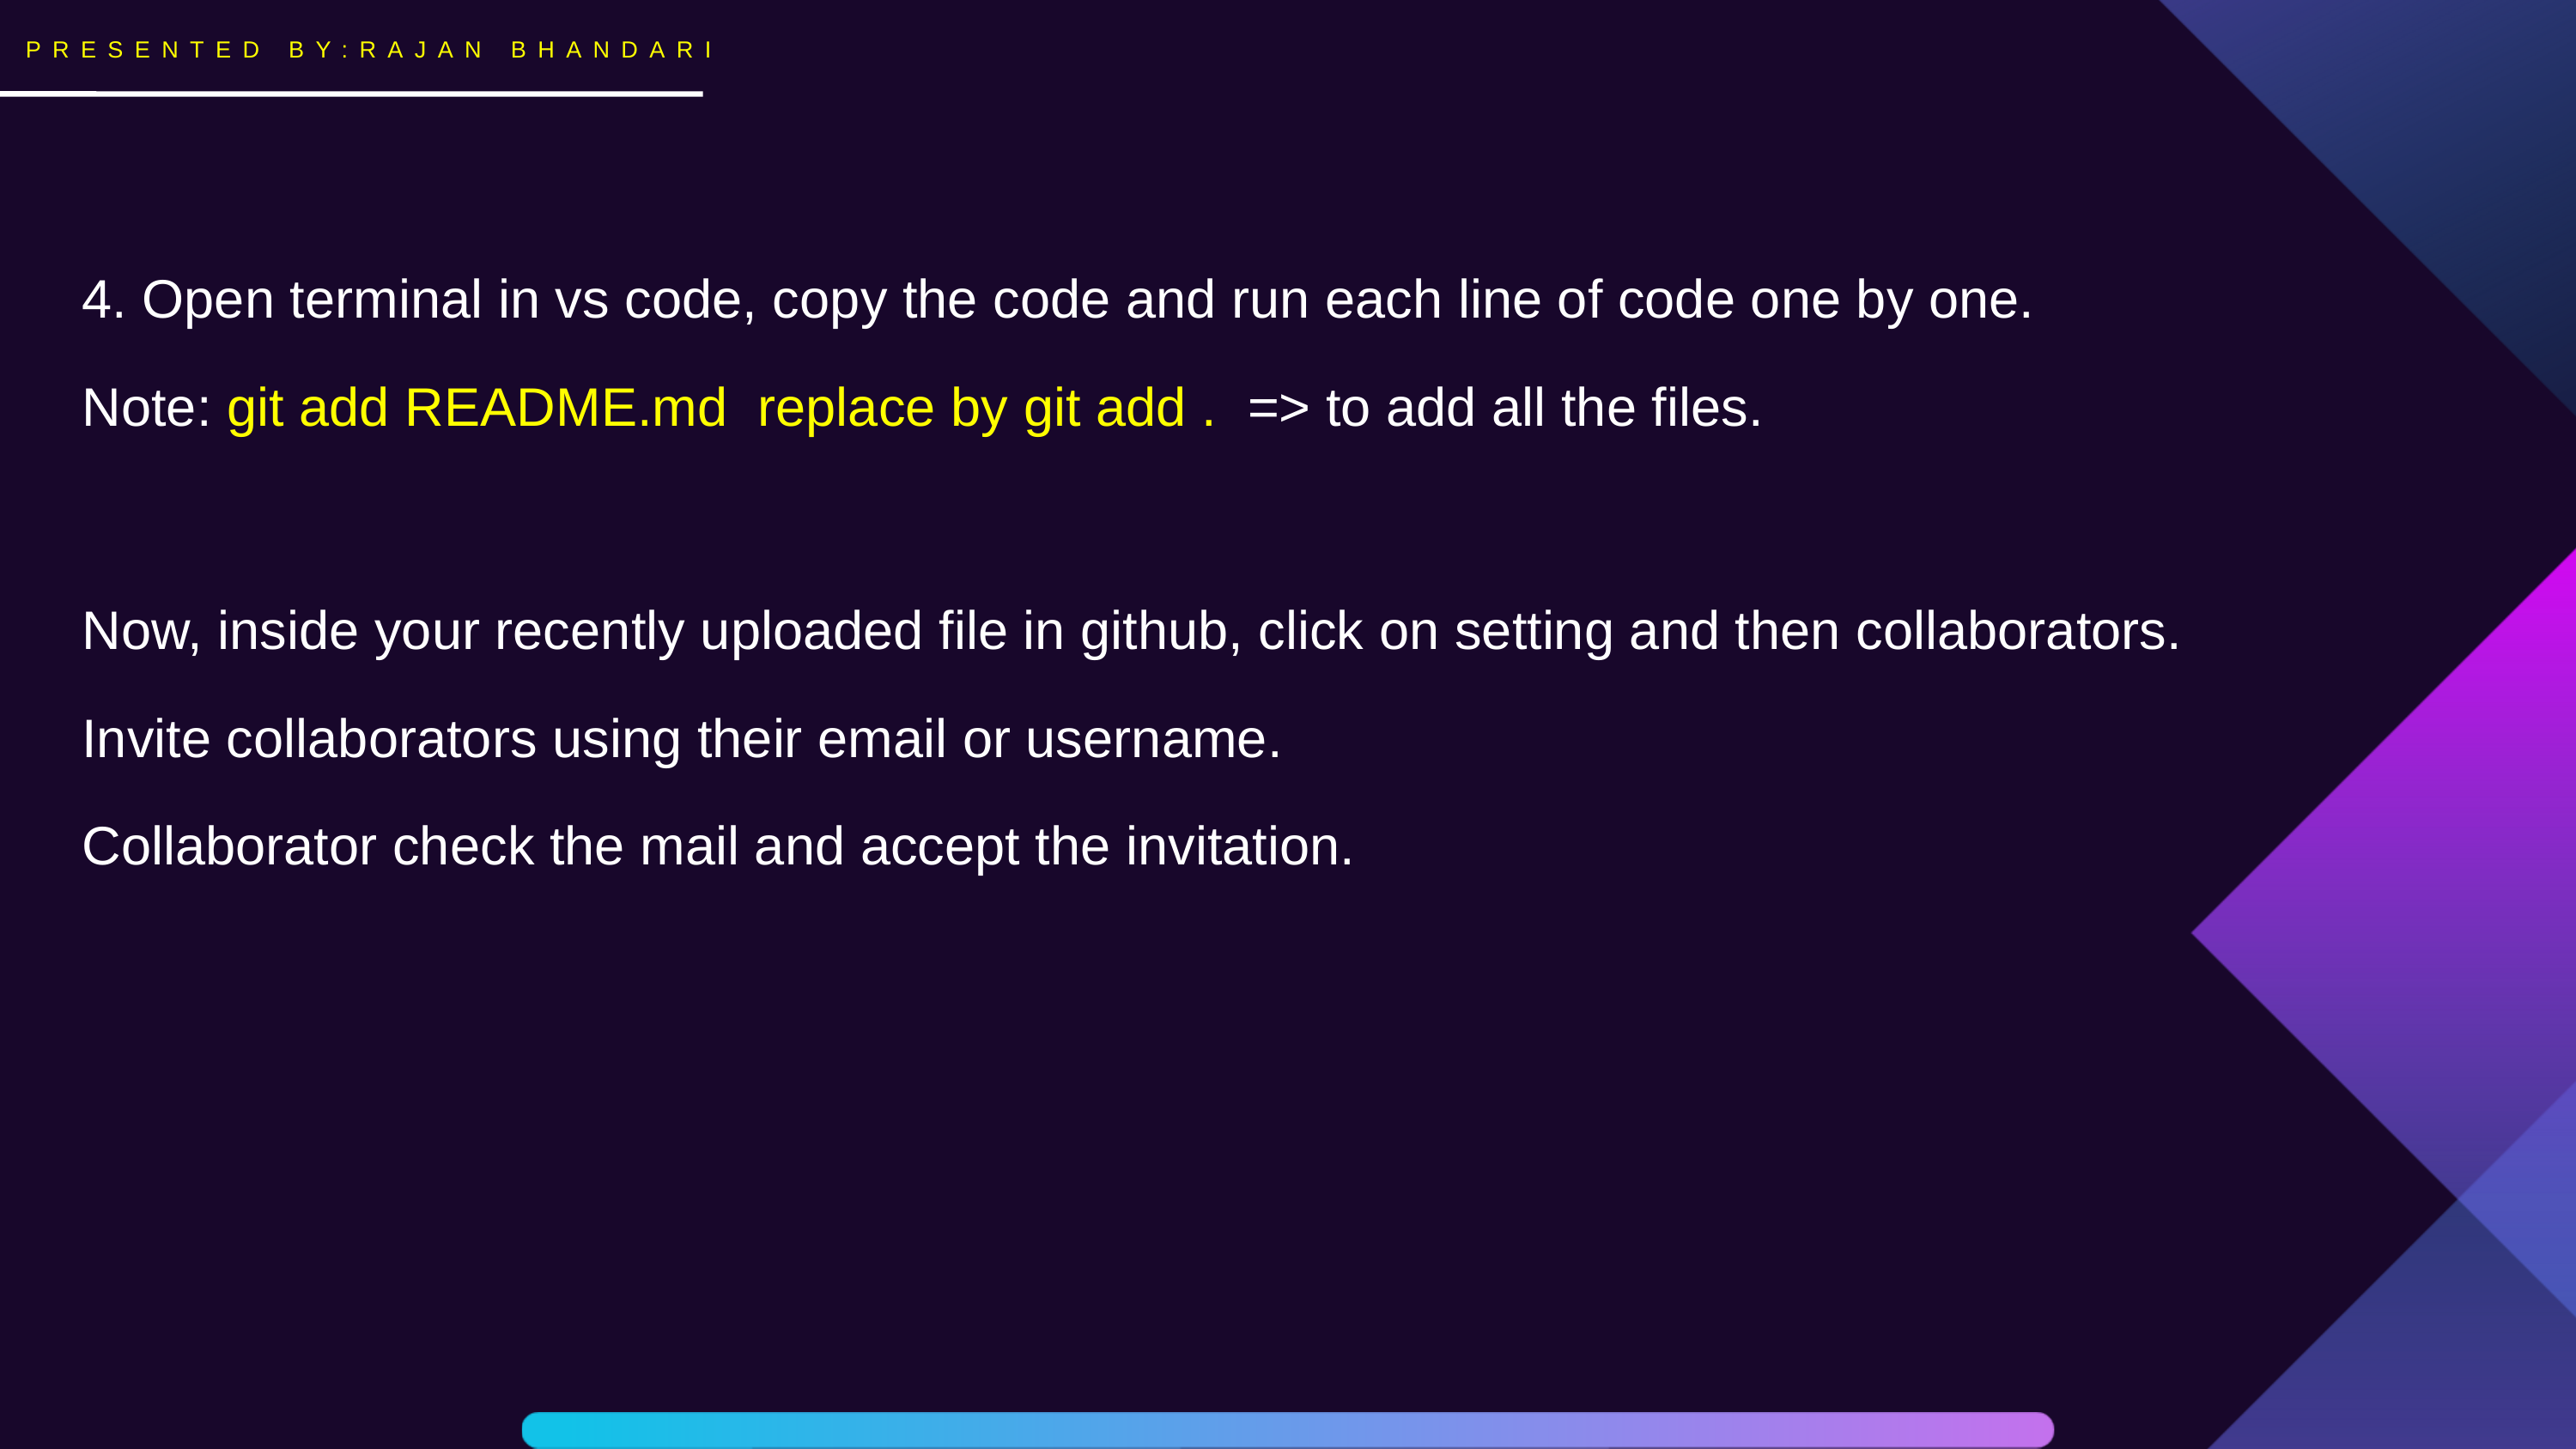

PRESENTED BY:RAJAN BHANDARI

4. Open terminal in vs code, copy the code and run each line of code one by one.
Note: git add README.md  replace by git add .  => to add all the files.

Now, inside your recently uploaded file in github, click on setting and then collaborators.
Invite collaborators using their email or username.
Collaborator check the mail and accept the invitation.